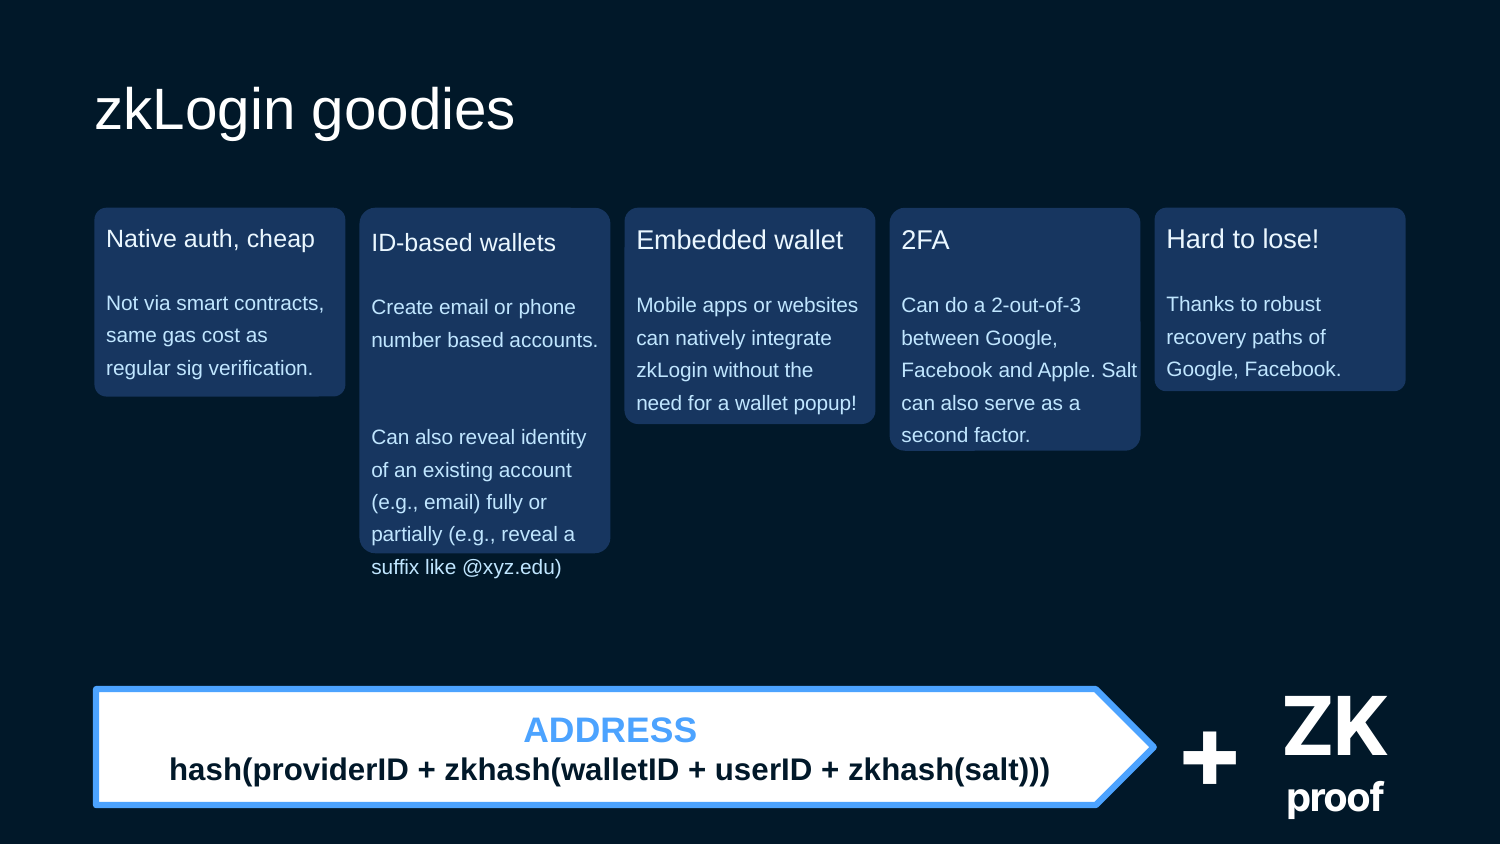

zkLogin goodies
Hard to lose!

Thanks to robust recovery paths of Google, Facebook.

Native auth, cheap

Not via smart contracts, same gas cost as regular sig verification.

Embedded wallet

Mobile apps or websites can natively integrate zkLogin without the need for a wallet popup!

2FA

Can do a 2-out-of-3 between Google, Facebook and Apple. Salt can also serve as a second factor.

ID-based wallets
Create email or phone number based accounts.
Can also reveal identity of an existing account (e.g., email) fully or partially (e.g., reveal a suffix like @xyz.edu)
ZK
proof
+
ADDRESS
hash(providerID + zkhash(walletID + userID + zkhash(salt)))